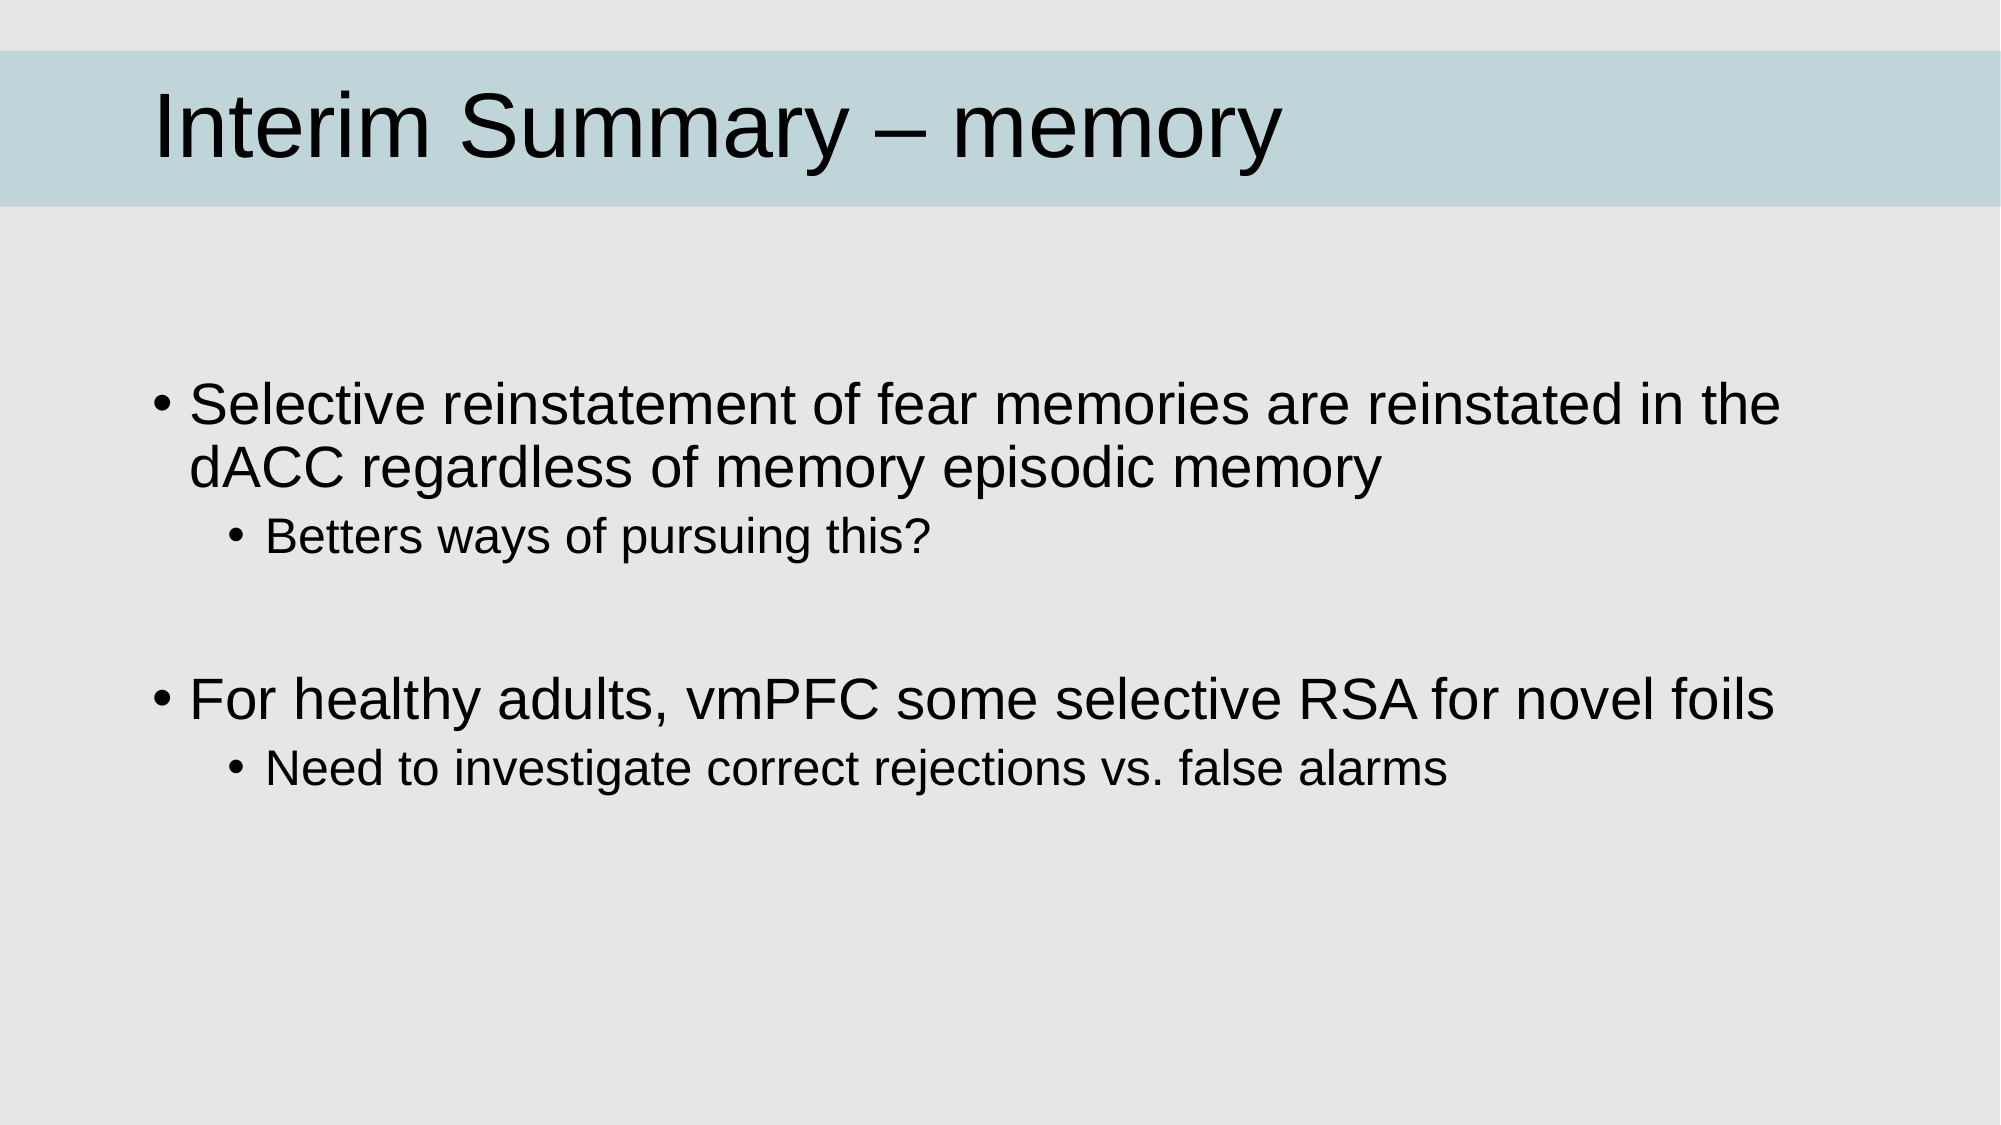

# Interim Summary – memory
Selective reinstatement of fear memories are reinstated in the dACC regardless of memory episodic memory
Betters ways of pursuing this?

For healthy adults, vmPFC some selective RSA for novel foils
Need to investigate correct rejections vs. false alarms